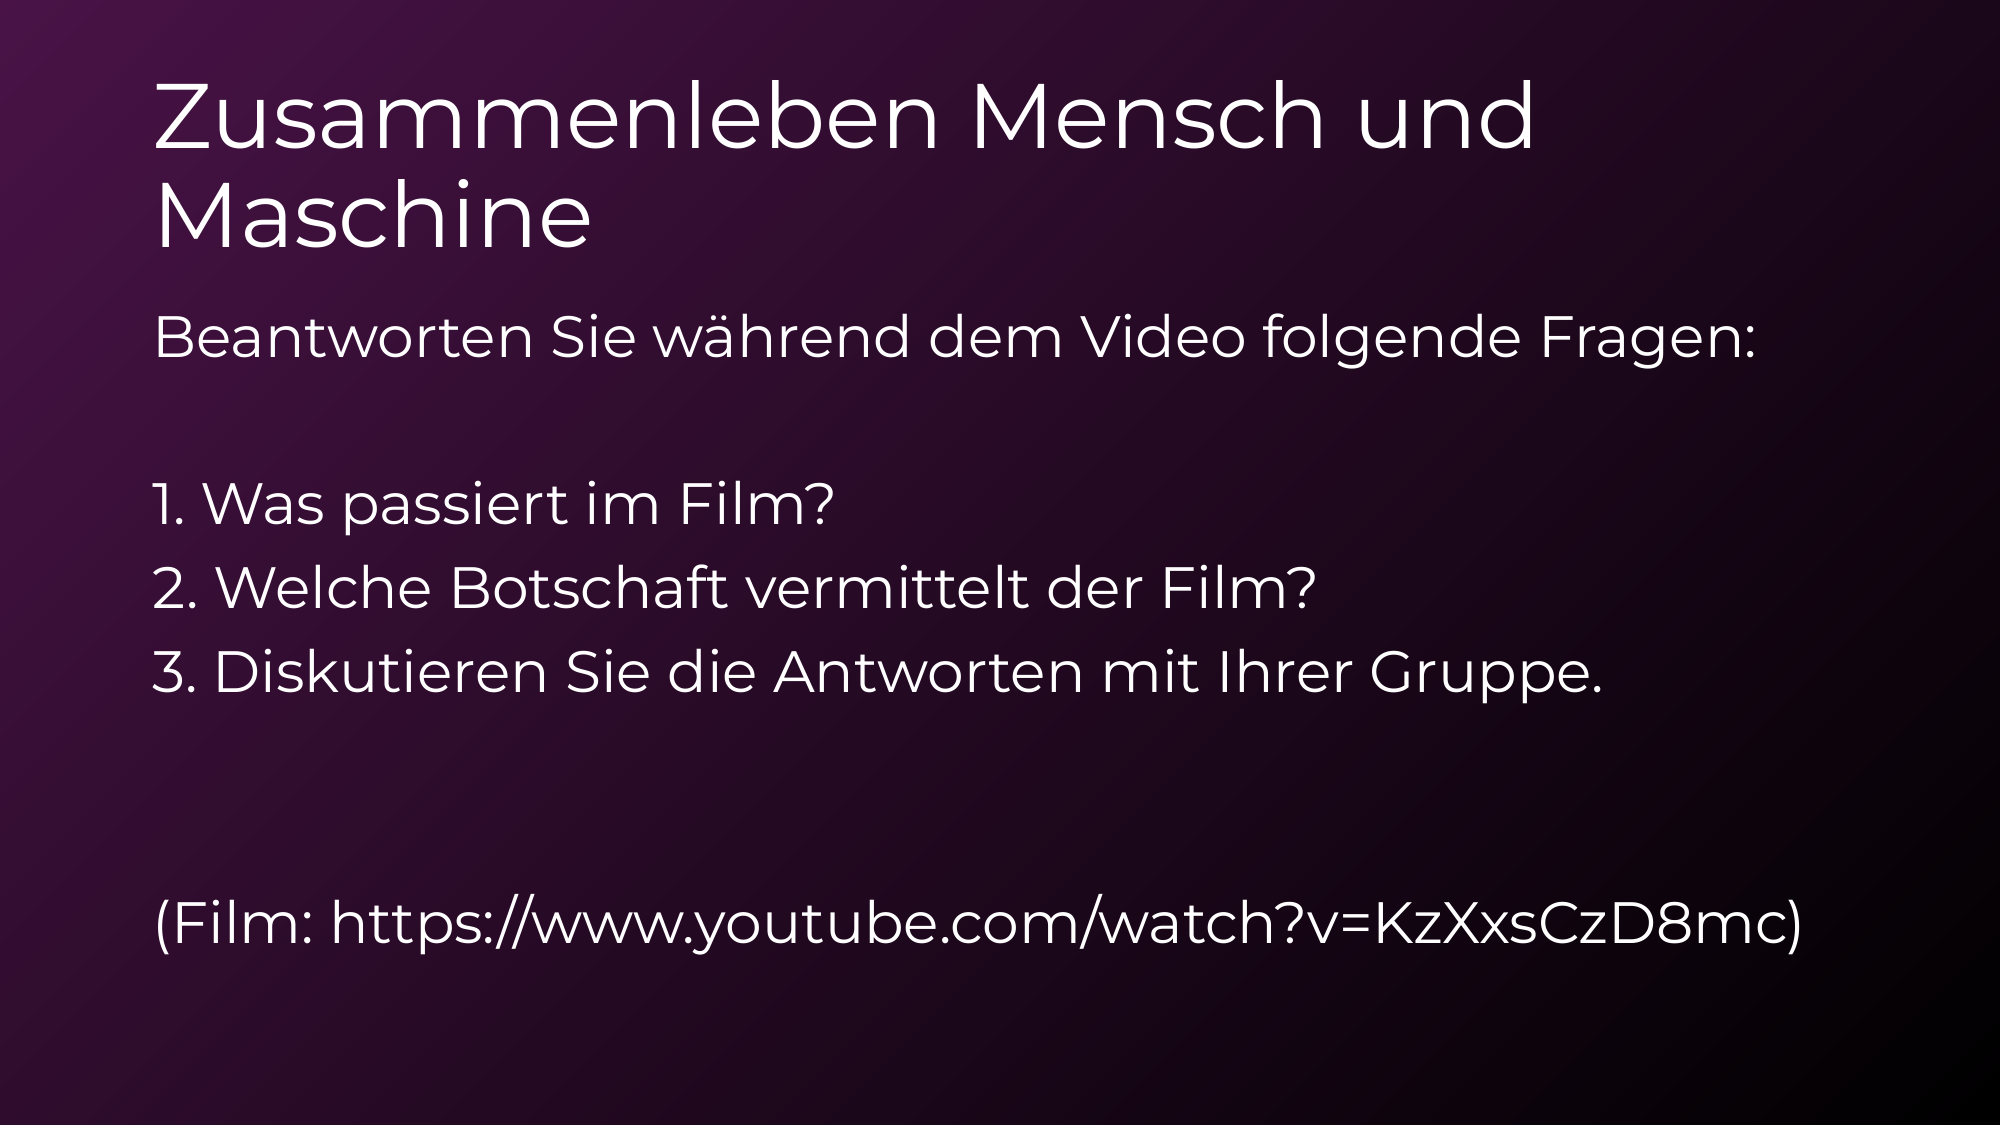

# Zusammenleben Mensch und Maschine
Beantworten Sie während dem Video folgende Fragen:

1. Was passiert im Film?
2. Welche Botschaft vermittelt der Film?
3. Diskutieren Sie die Antworten mit Ihrer Gruppe.

(Film: https://www.youtube.com/watch?v=KzXxsCzD8mc)